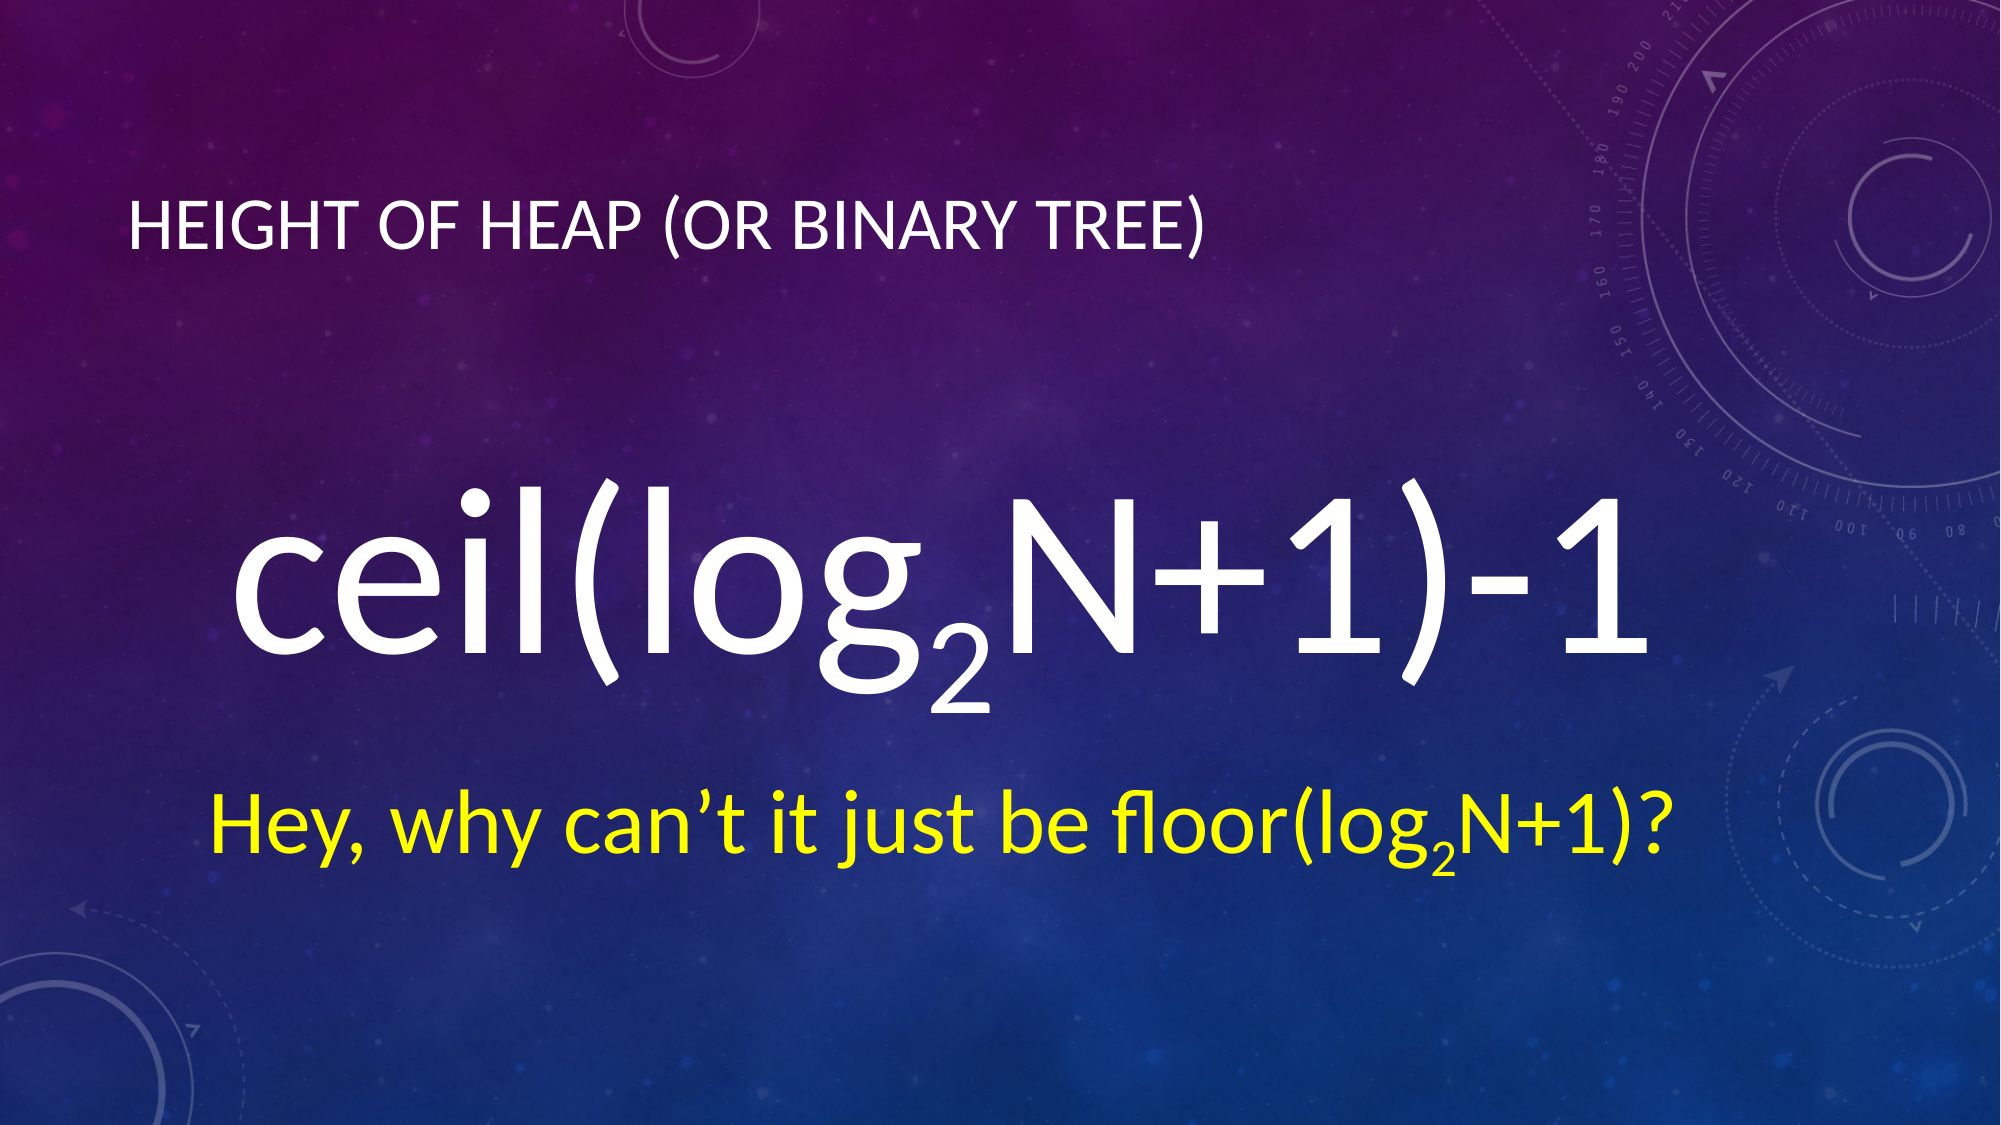

# HEIGHT of HEAP (or binary tree)
ceil(log2N+1)-1
Hey, why can’t it just be floor(log2N+1)?